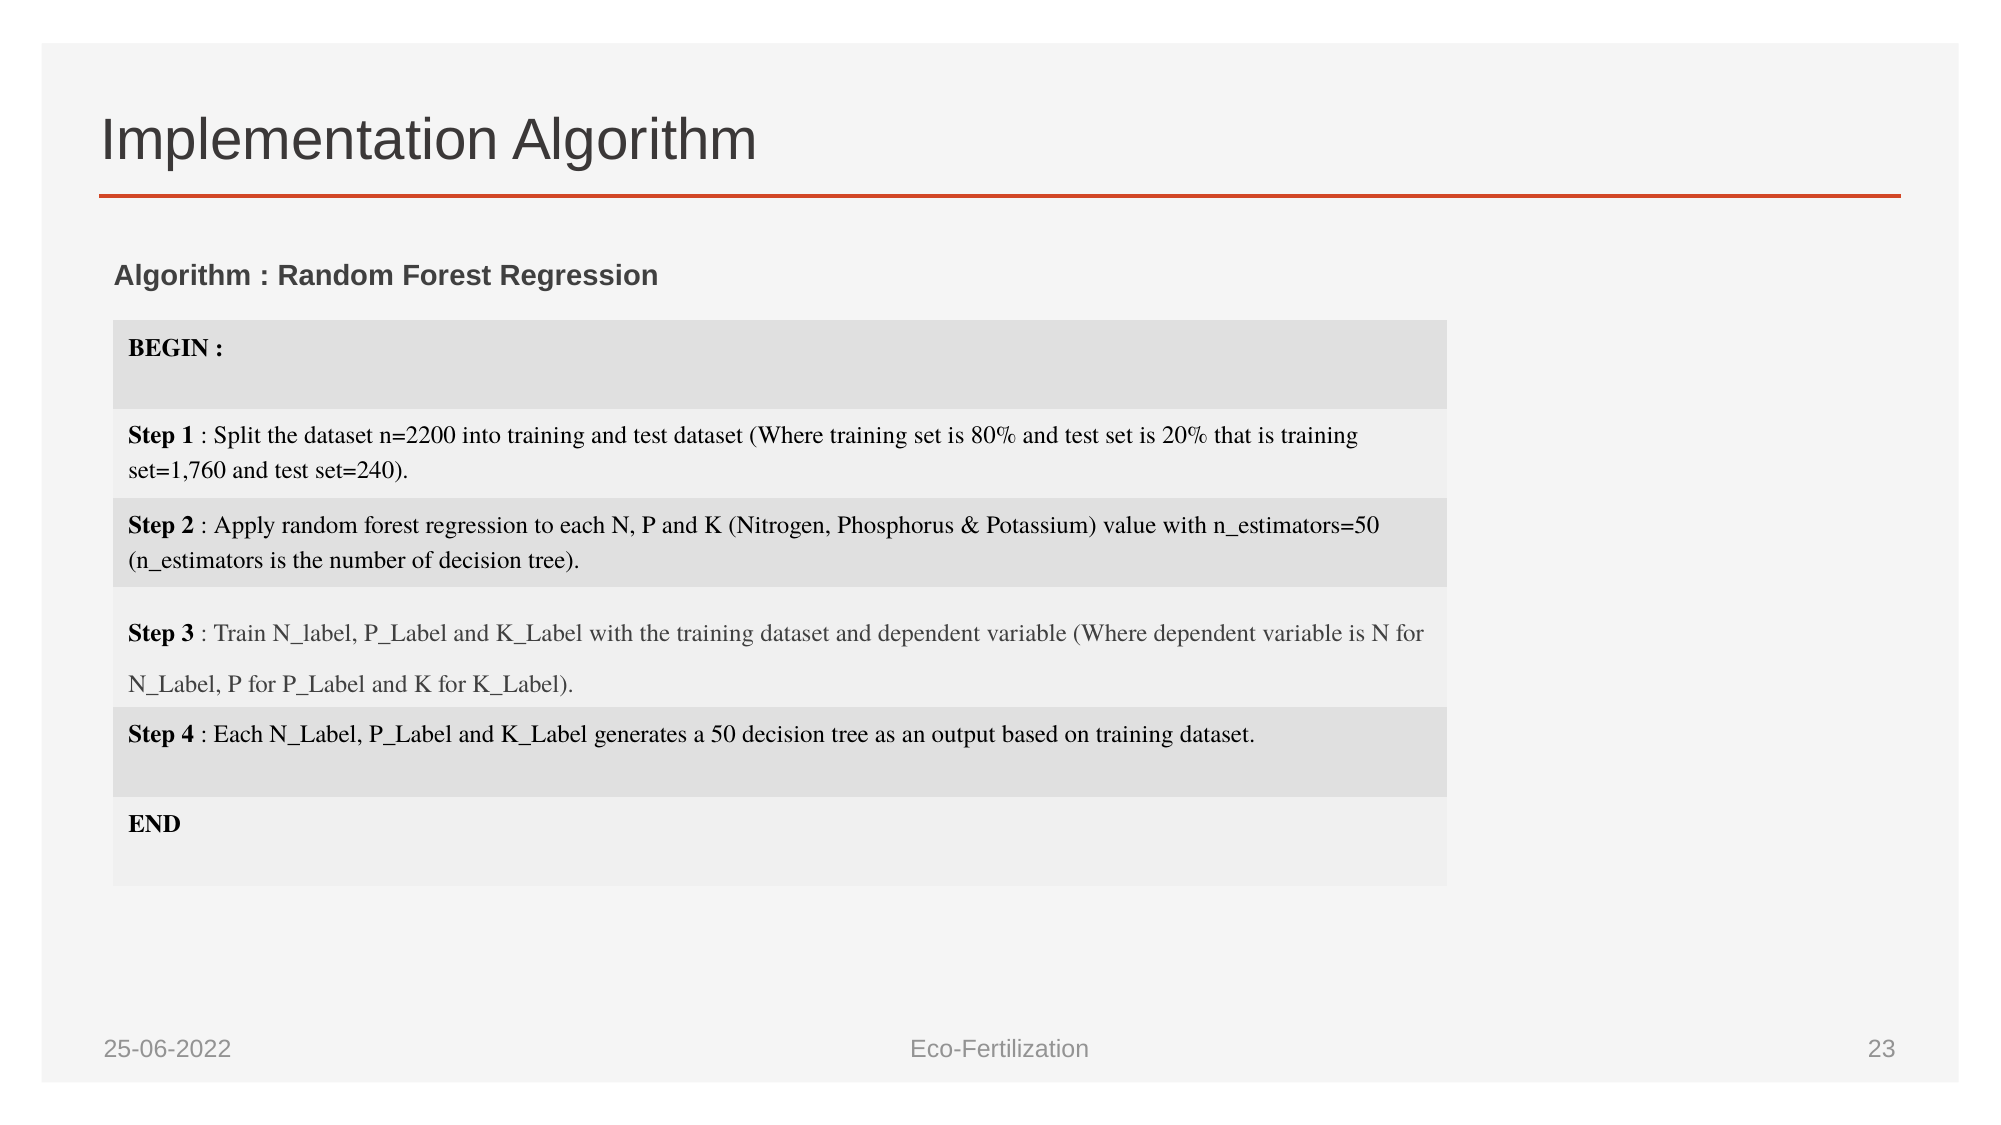

# Implementation Algorithm
Algorithm : Random Forest Regression
| BEGIN : |
| --- |
| Step 1 : Split the dataset n=2200 into training and test dataset (Where training set is 80% and test set is 20% that is training set=1,760 and test set=240). |
| Step 2 : Apply random forest regression to each N, P and K (Nitrogen, Phosphorus & Potassium) value with n\_estimators=50 (n\_estimators is the number of decision tree). |
| Step 3 : Train N\_label, P\_Label and K\_Label with the training dataset and dependent variable (Where dependent variable is N for N\_Label, P for P\_Label and K for K\_Label). |
| Step 4 : Each N\_Label, P\_Label and K\_Label generates a 50 decision tree as an output based on training dataset. |
| END |
25-06-2022
Eco-Fertilization
23